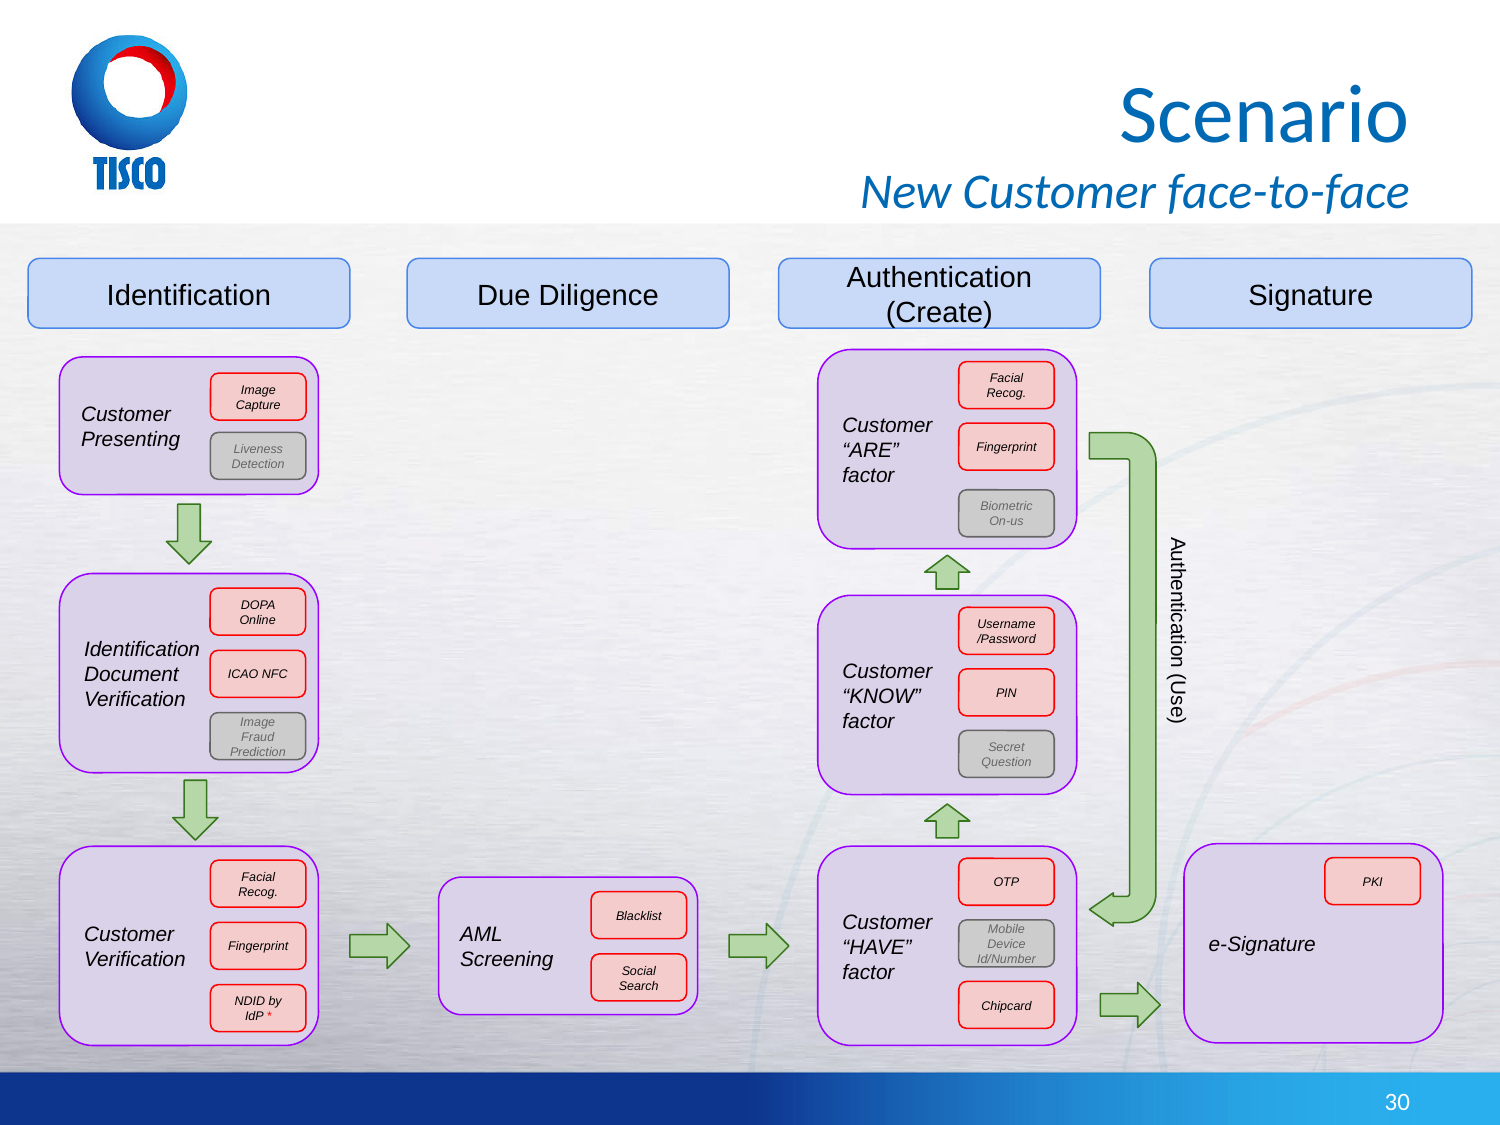

# Scenario
 New Customer face-to-face
Identification
Due Diligence
Authentication (Create)
Signature
Customer
“ARE”
factor
Customer
Presenting
Facial Recog.
Image Capture
Fingerprint
Liveness Detection
Biometric On-us

Identification Document
Verification
DOPA Online
Customer
“KNOW”
factor
Username/Password
Authentication (Use)

ICAO NFC
PIN
Image Fraud Prediction
Secret Question

e-Signature
Customer
“HAVE”
factor
Customer
Verification
PKI
OTP
Facial Recog.
AML
Screening
Blacklist

Mobile Device Id/Number
Fingerprint
Social Search

Chipcard
NDID by IdP *
30